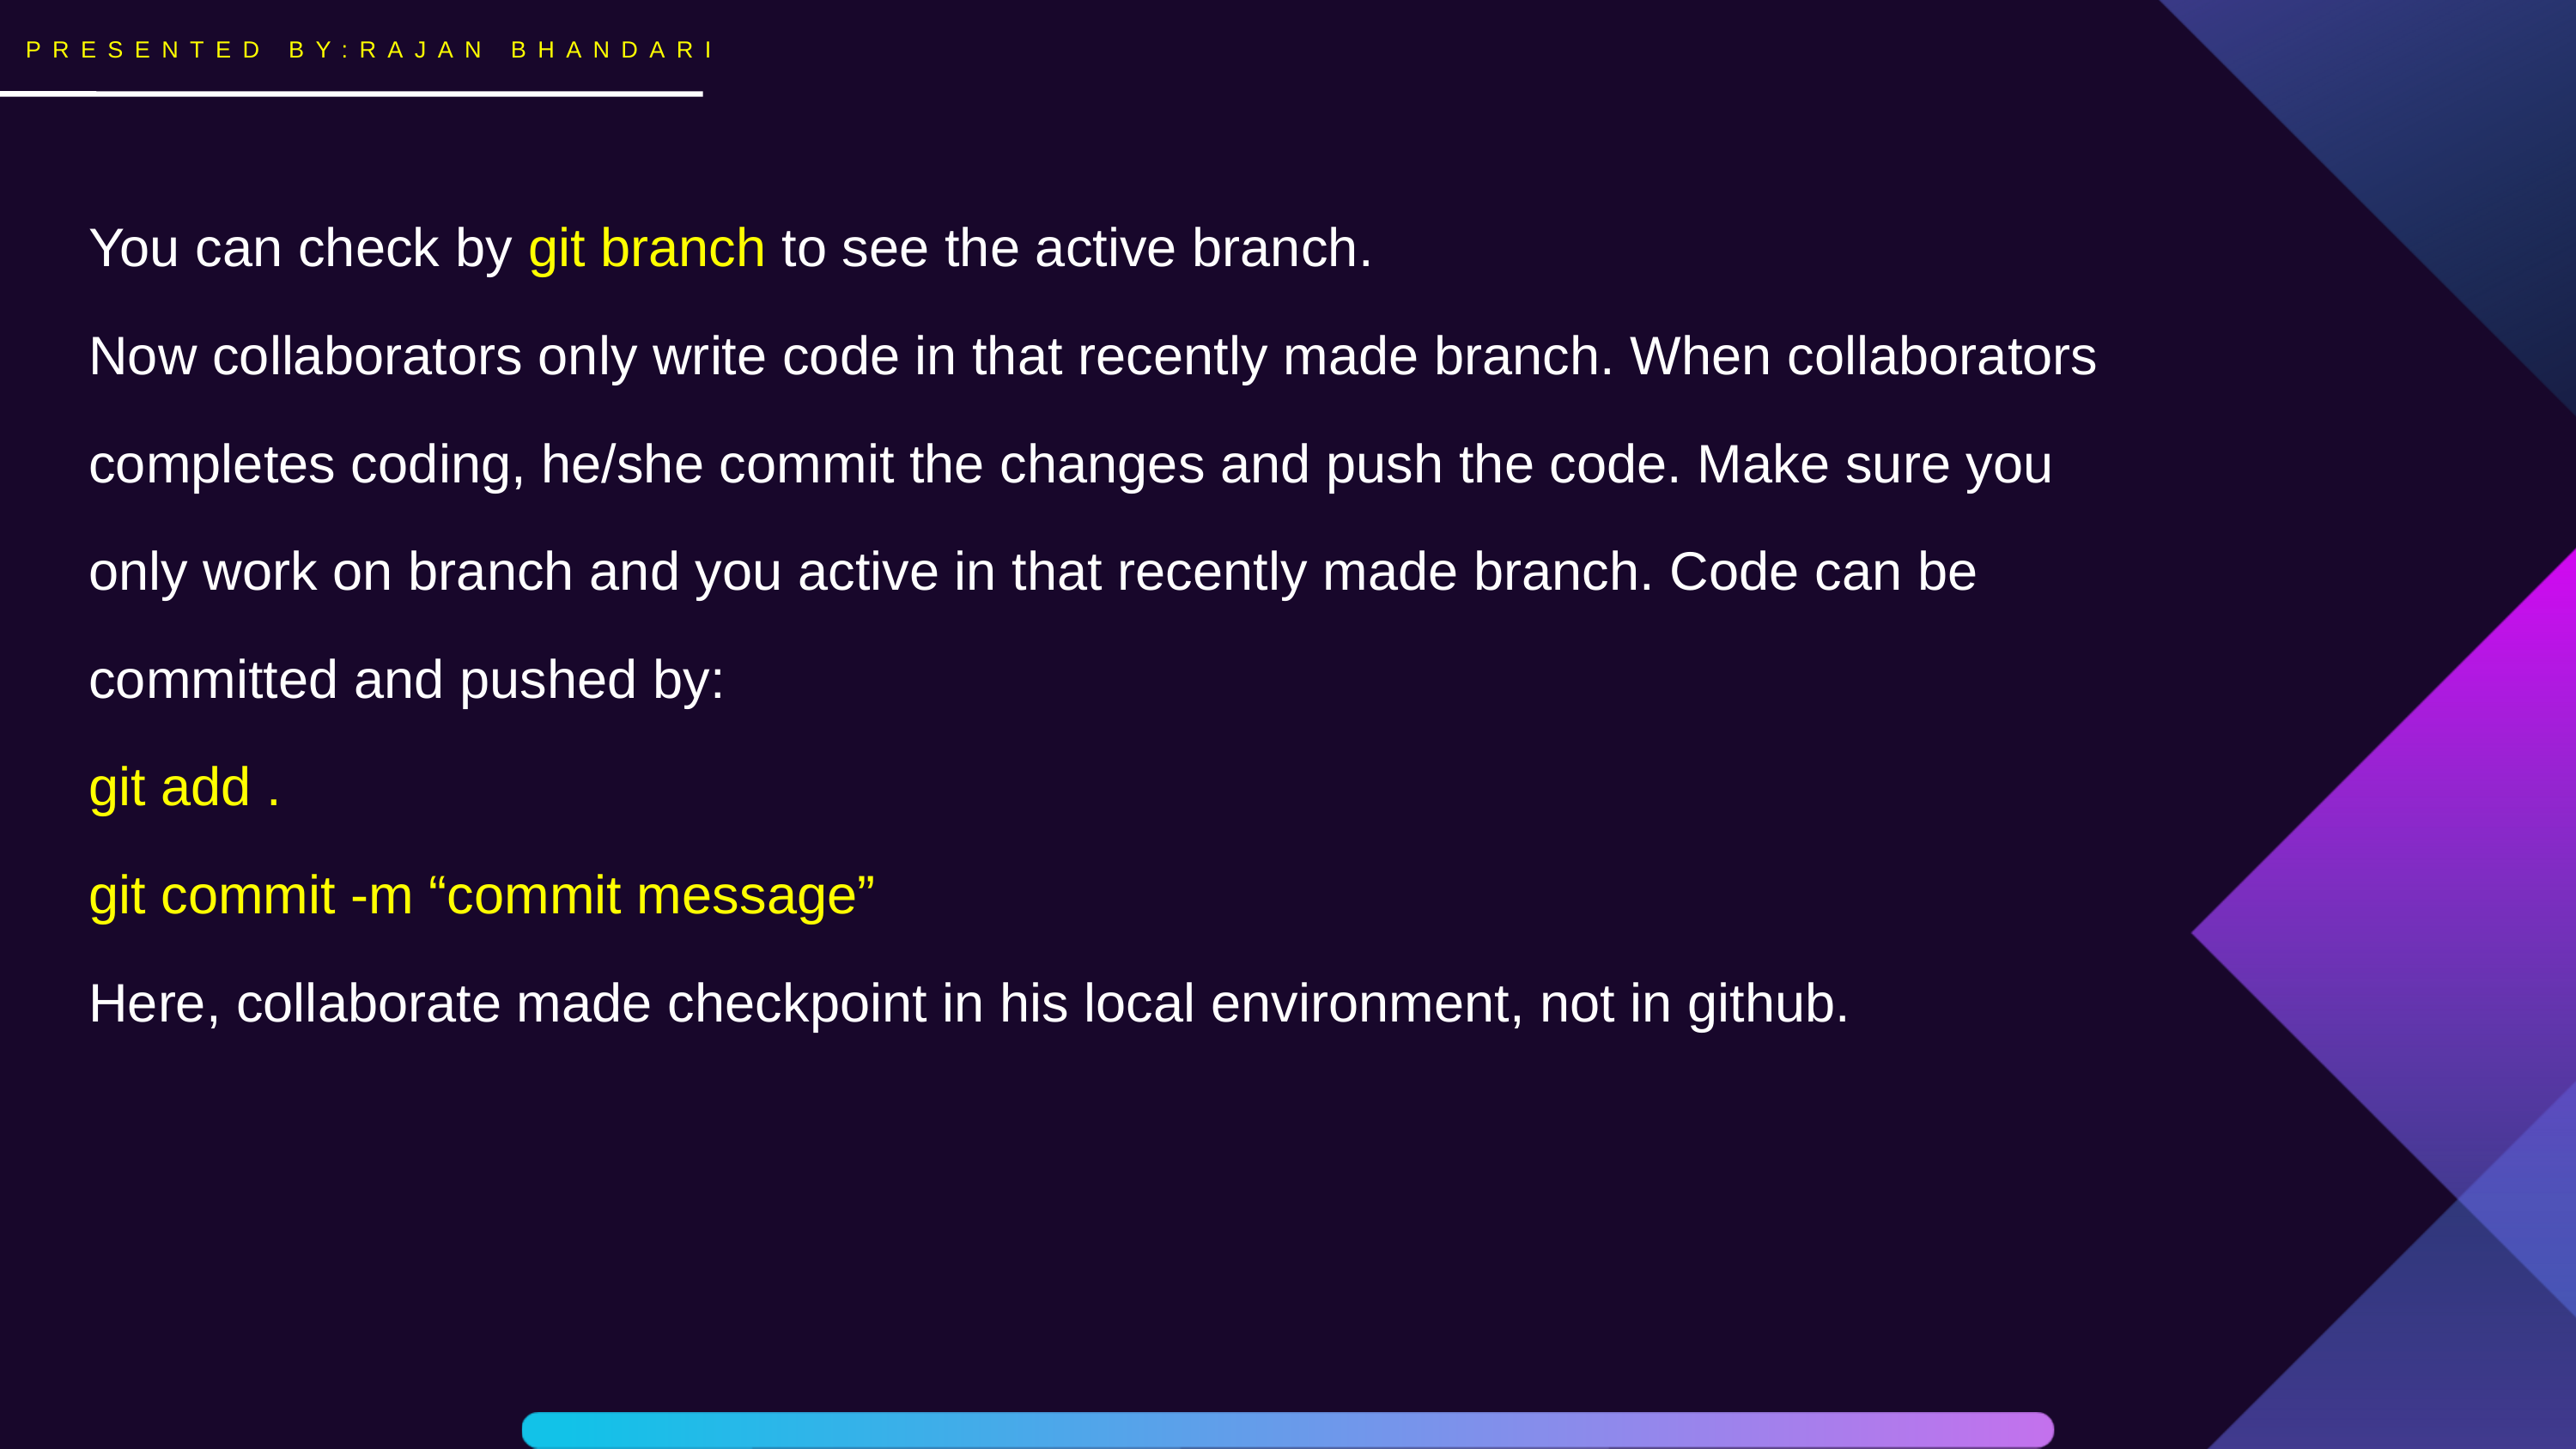

PRESENTED BY:RAJAN BHANDARI

You can check by git branch to see the active branch.
Now collaborators only write code in that recently made branch. When collaborators completes coding, he/she commit the changes and push the code. Make sure you only work on branch and you active in that recently made branch. Code can be committed and pushed by:
git add .
git commit -m “commit message”
Here, collaborate made checkpoint in his local environment, not in github.